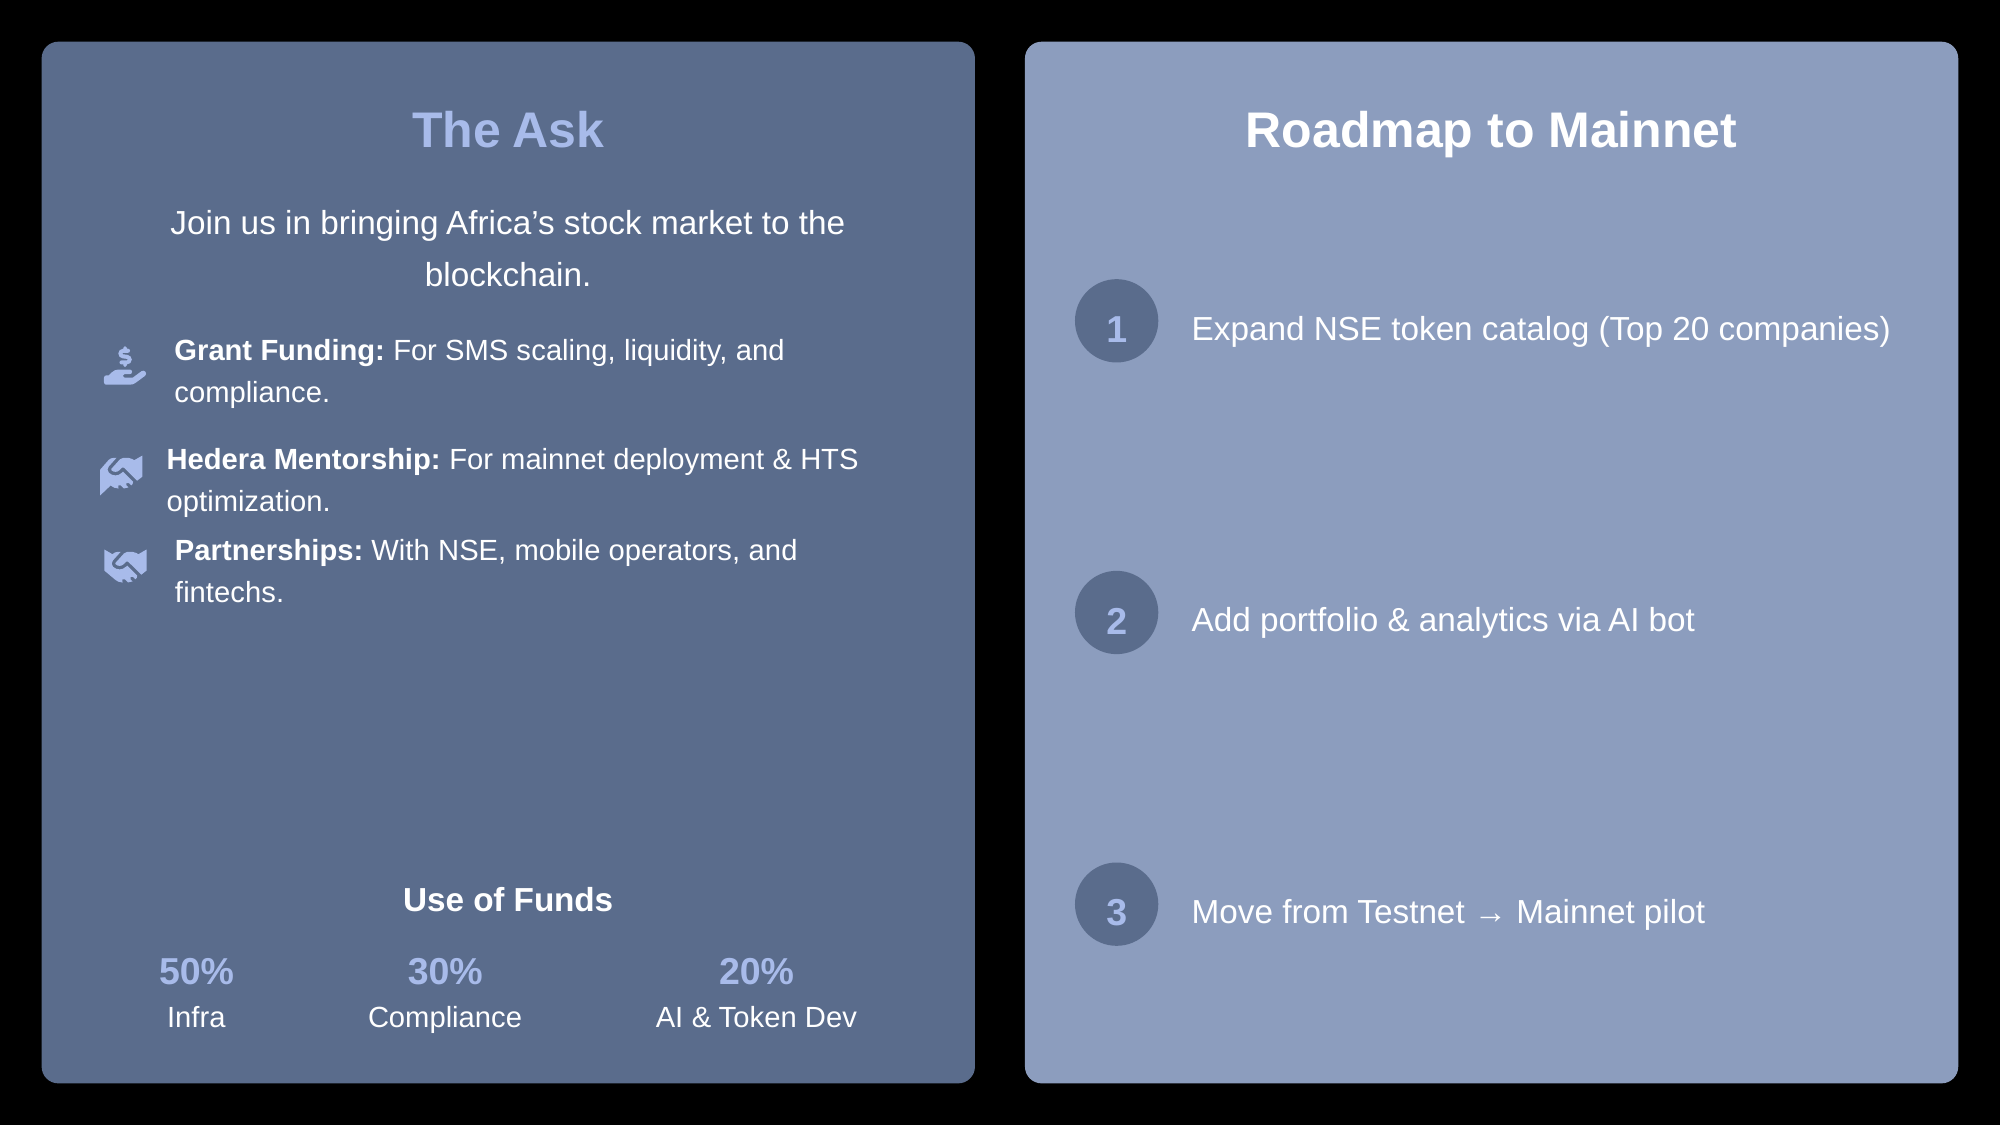

The Ask
Roadmap to Mainnet
Join us in bringing Africa’s stock market to the blockchain.
1

Expand NSE token catalog (Top 20 companies)
Grant Funding: For SMS scaling, liquidity, and compliance.

Hedera Mentorship: For mainnet deployment & HTS optimization.

Partnerships: With NSE, mobile operators, and fintechs.

2

Add portfolio & analytics via AI bot
3

Use of Funds
Move from Testnet → Mainnet pilot
50%
30%
20%
Infra
Compliance
AI & Token Dev